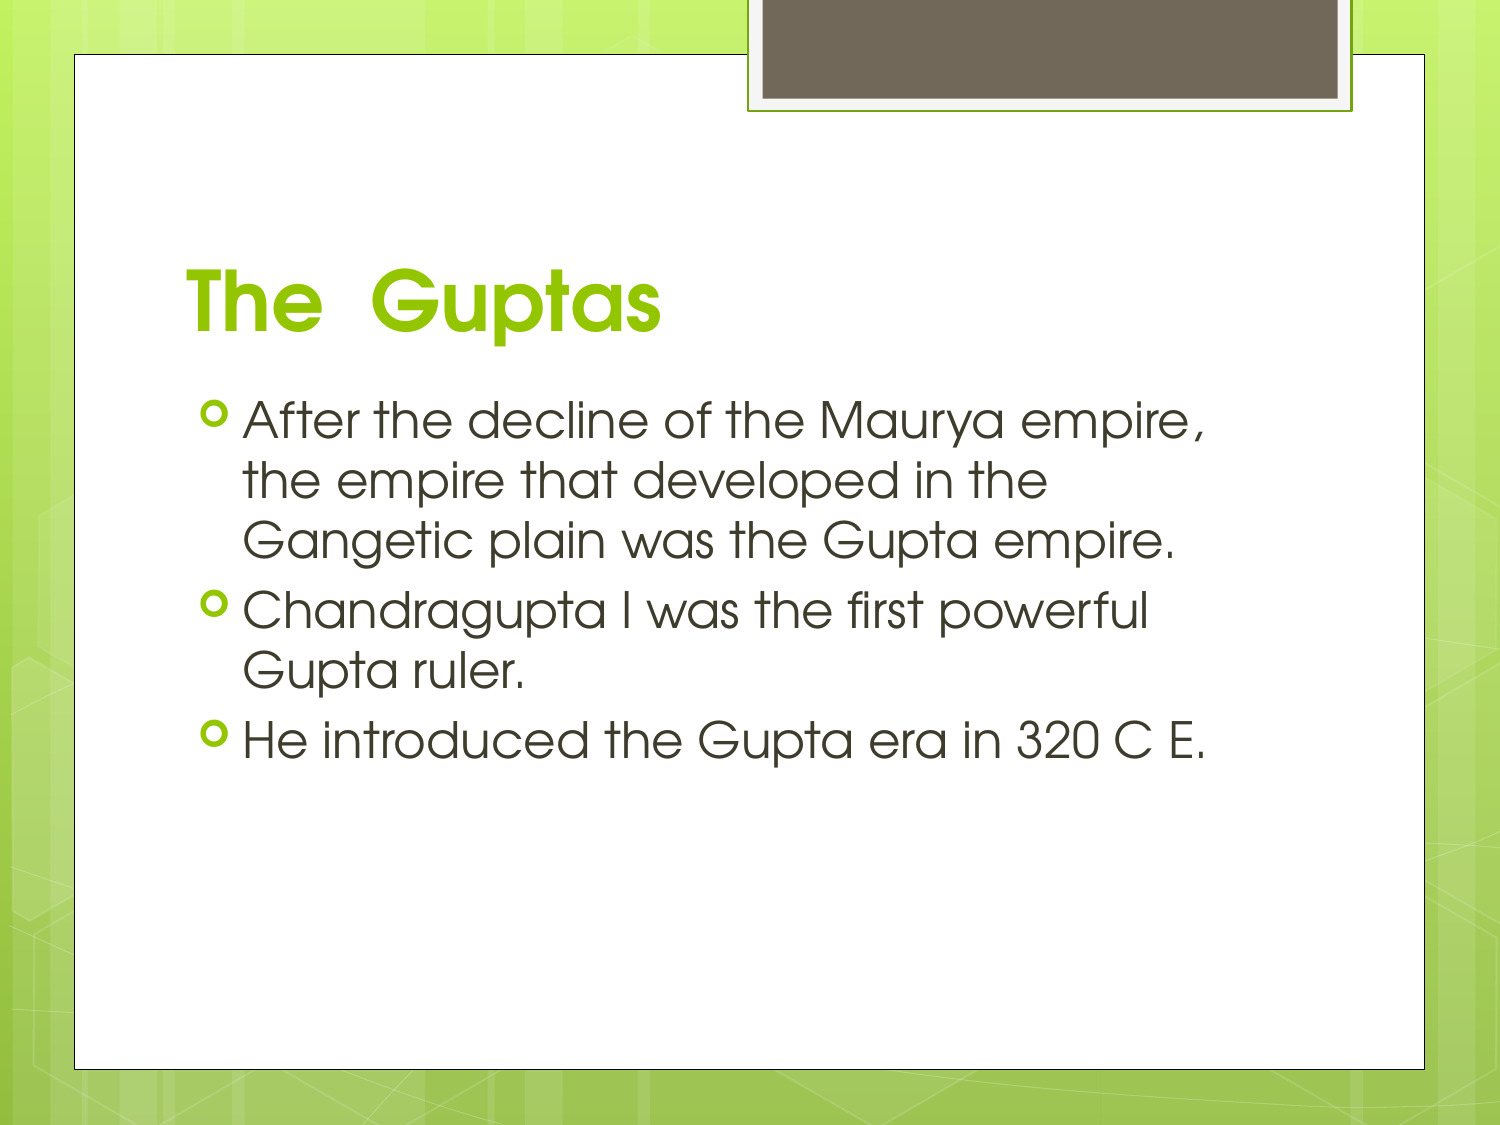

# The  Guptas
After the decline of the Maurya empire, the empire that developed in the Gangetic plain was the Gupta empire.
Chandragupta I was the first powerful Gupta ruler.
He introduced the Gupta era in 320 C E.